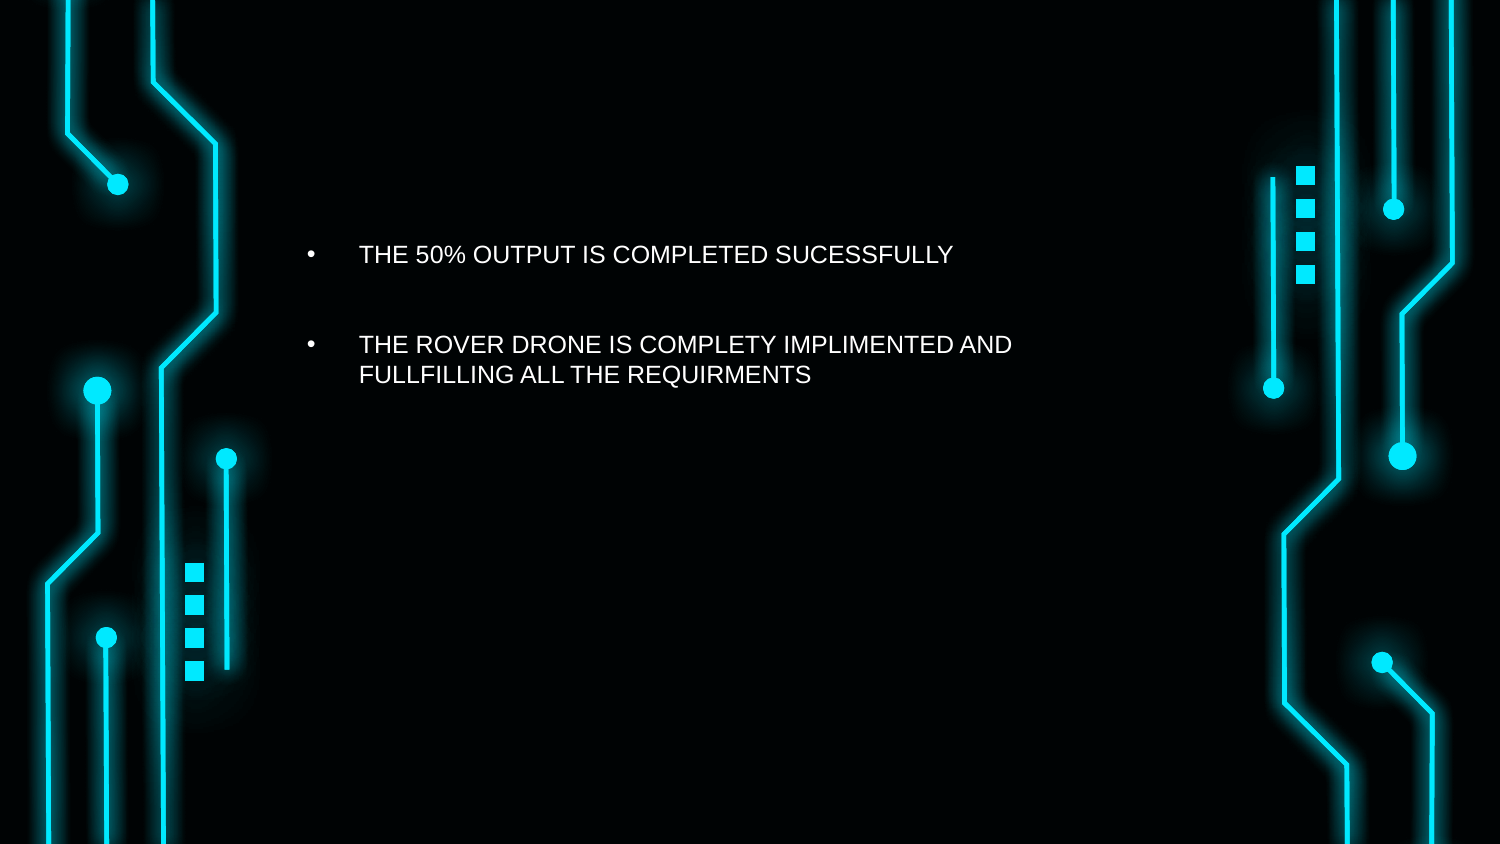

THE 50% OUTPUT IS COMPLETED SUCESSFULLY

THE ROVER DRONE IS COMPLETY IMPLIMENTED AND FULLFILLING ALL THE REQUIRMENTS